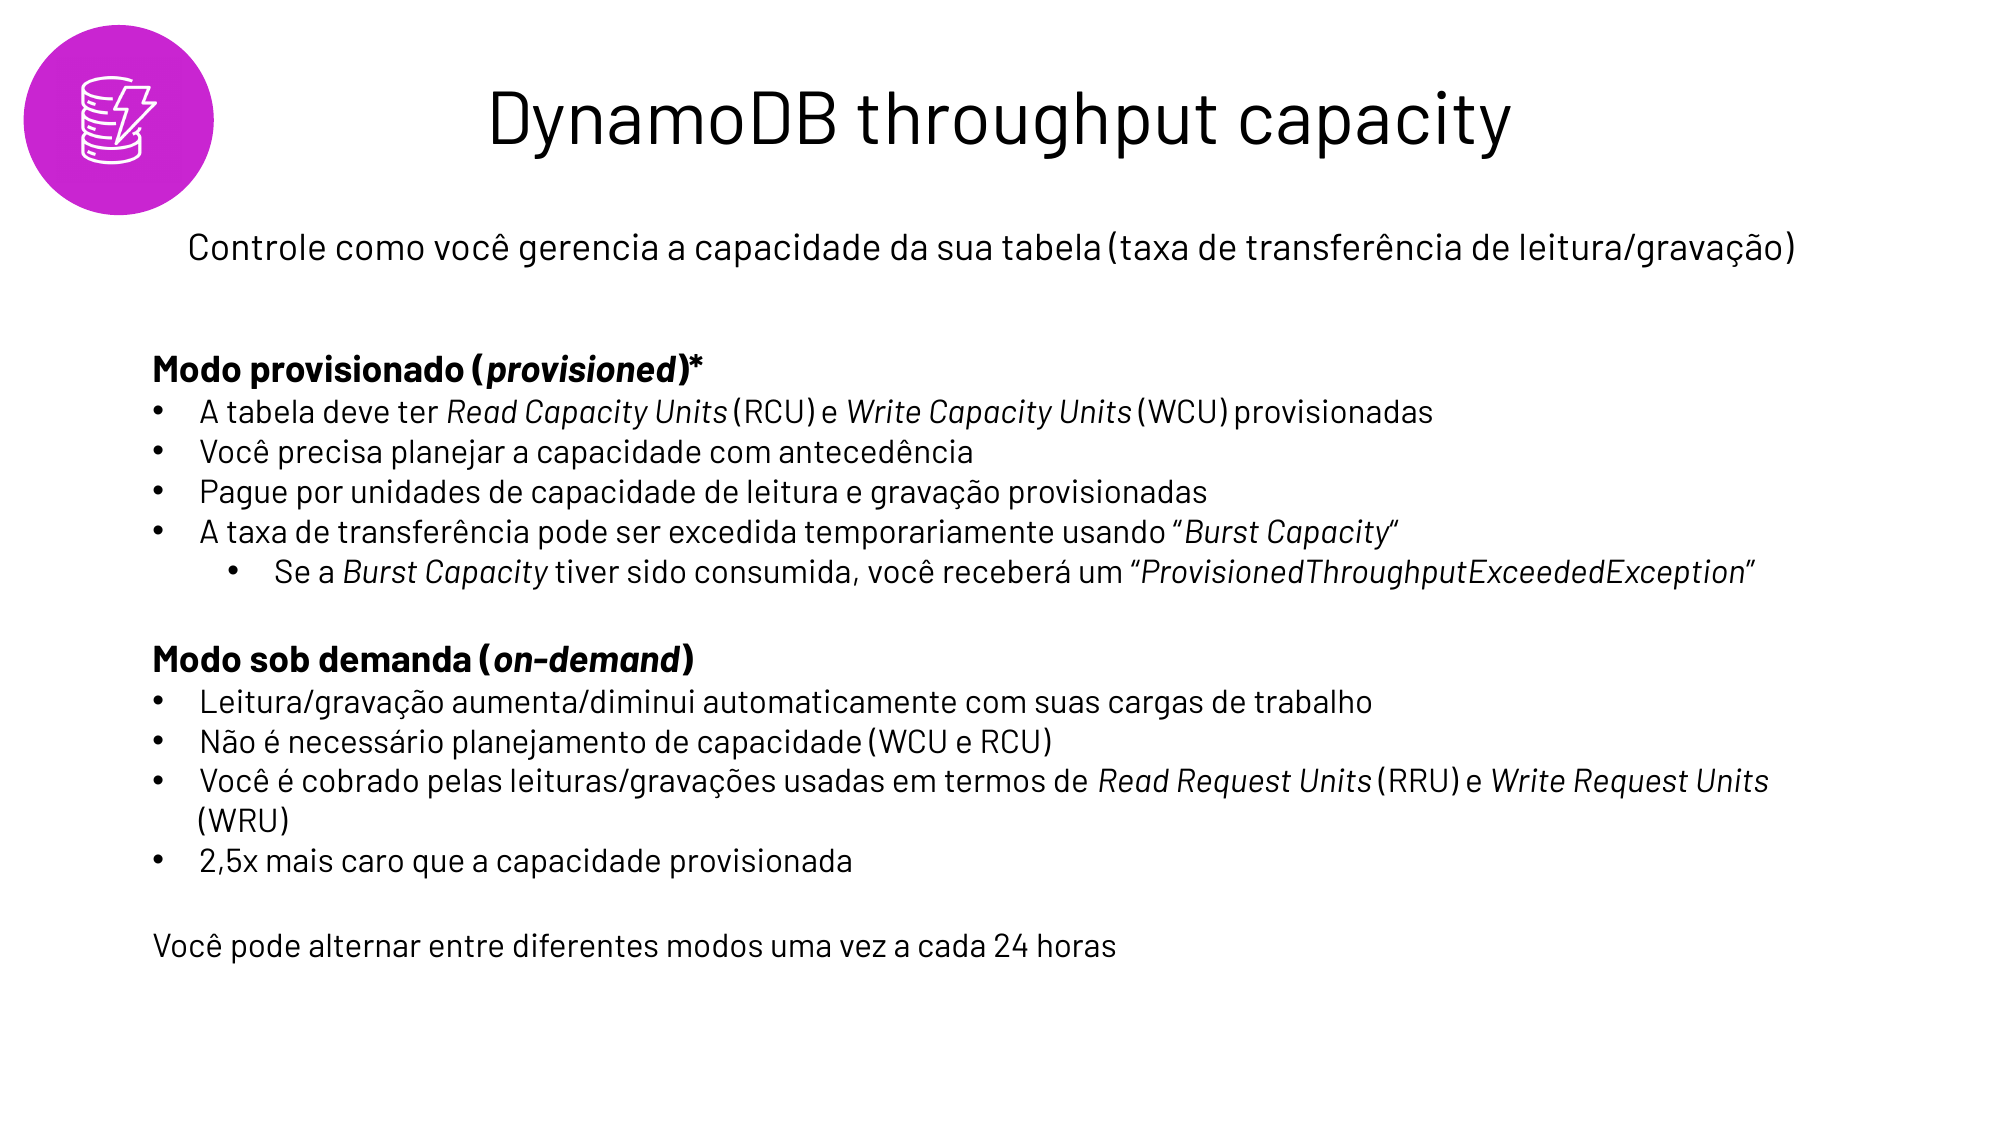

# DynamoDB throughput capacity

Controle como você gerencia a capacidade da sua tabela (taxa de transferência de leitura/gravação)
Modo provisionado (provisioned)*
A tabela deve ter Read Capacity Units (RCU) e Write Capacity Units (WCU) provisionadas
Você precisa planejar a capacidade com antecedência
Pague por unidades de capacidade de leitura e gravação provisionadas
A taxa de transferência pode ser excedida temporariamente usando “Burst Capacity“
Se a Burst Capacity tiver sido consumida, você receberá um “ProvisionedThroughputExceededException”

Modo sob demanda (on-demand)
Leitura/gravação aumenta/diminui automaticamente com suas cargas de trabalho
Não é necessário planejamento de capacidade (WCU e RCU)
Você é cobrado pelas leituras/gravações usadas em termos de Read Request Units (RRU) e Write Request Units (WRU)
2,5x mais caro que a capacidade provisionada

Você pode alternar entre diferentes modos uma vez a cada 24 horas